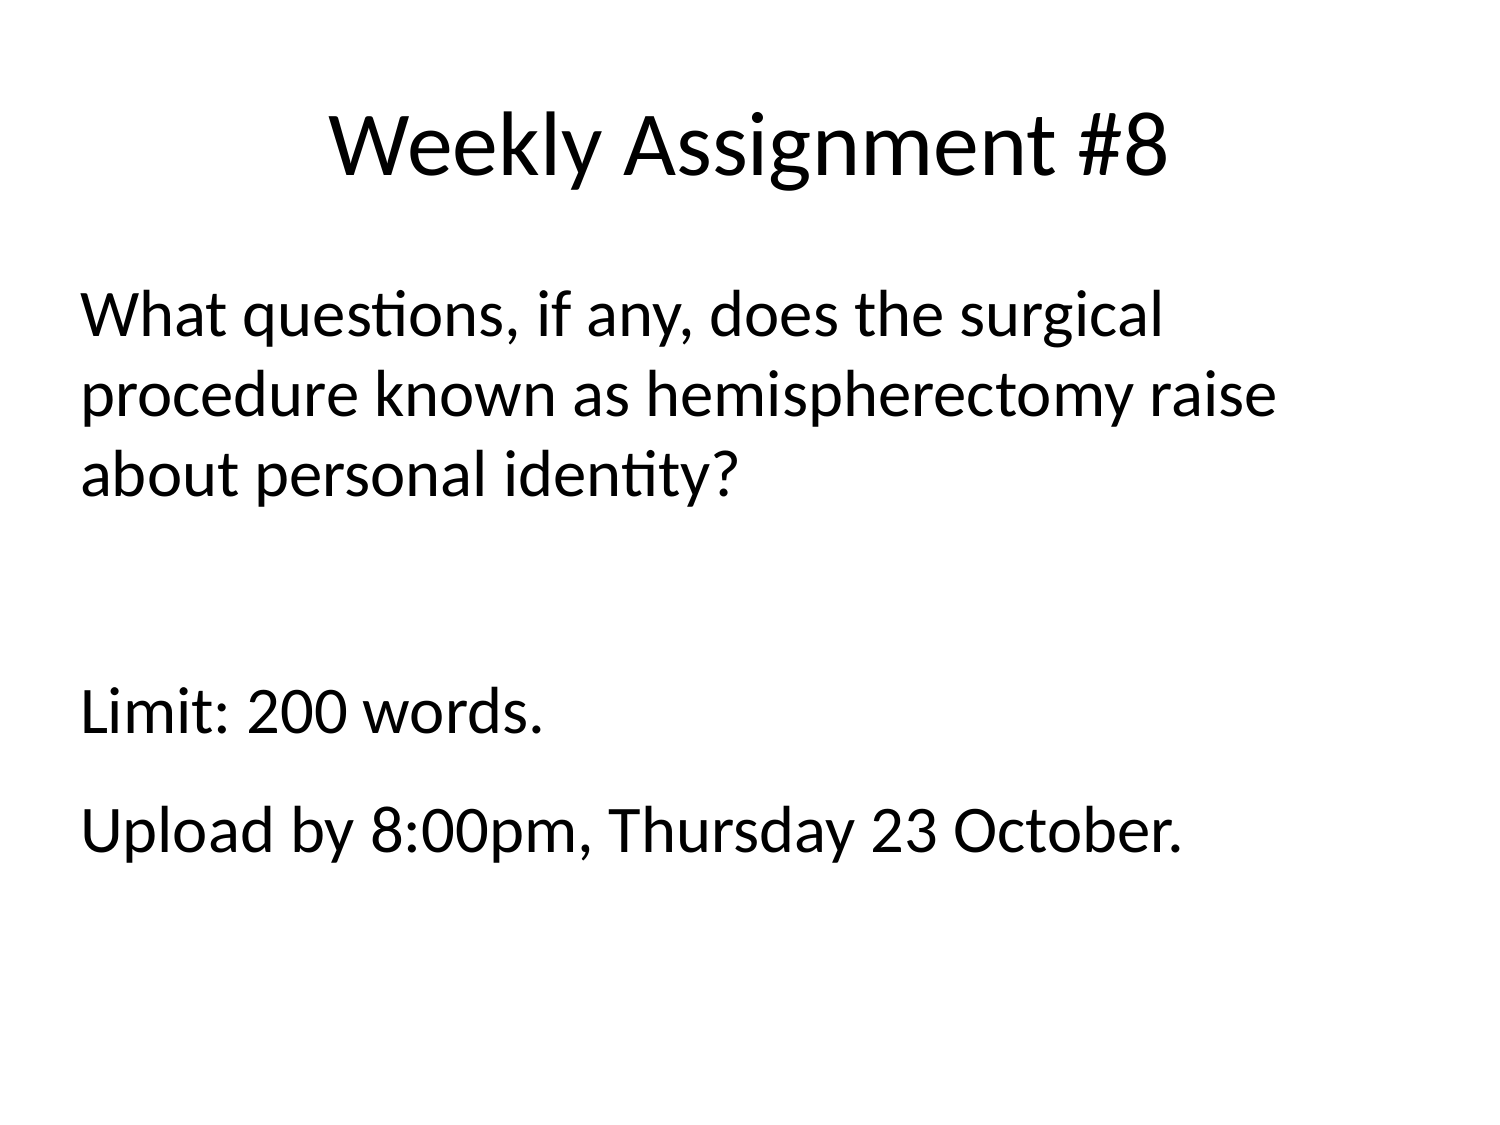

# Weekly Assignment #8
What questions, if any, does the surgical procedure known as hemispherectomy raise about personal identity?

Limit: 200 words.
Upload by 8:00pm, Thursday 23 October.